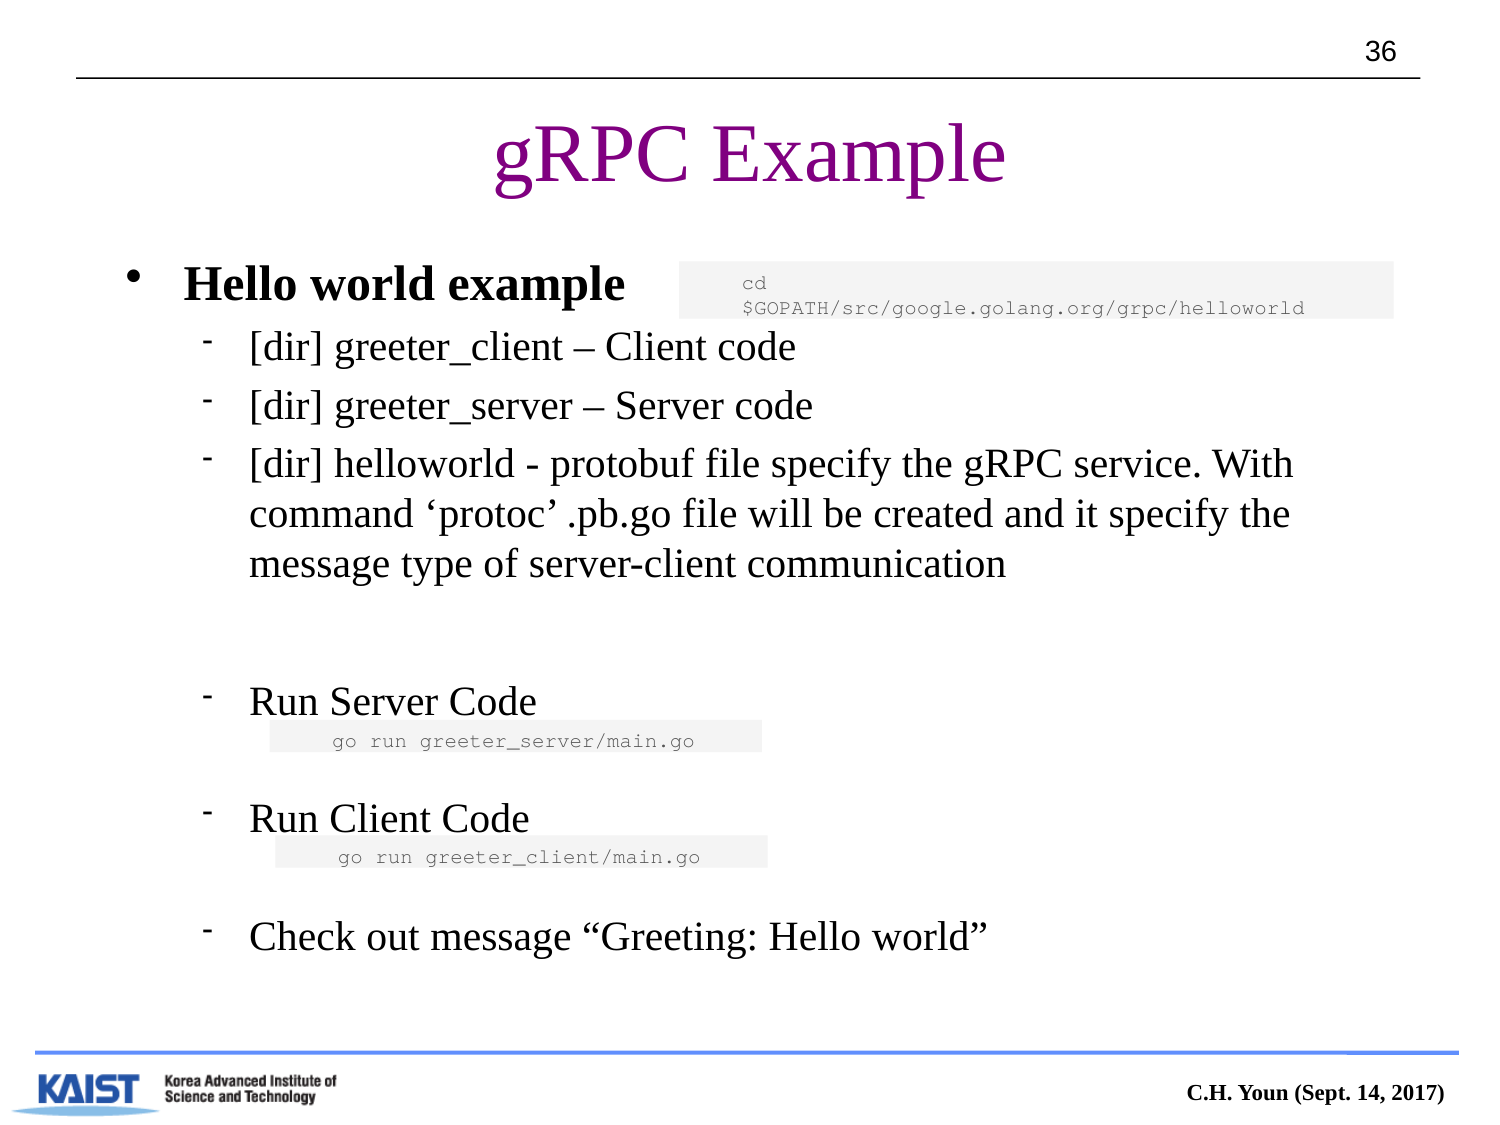

# gRPC Example
Hello world example
[dir] greeter_client – Client code
[dir] greeter_server – Server code
[dir] helloworld - protobuf file specify the gRPC service. With command ‘protoc’ .pb.go file will be created and it specify the message type of server-client communication

Run Server Code

Run Client Code

Check out message “Greeting: Hello world”
cd $GOPATH/src/google.golang.org/grpc/helloworld
go run greeter_server/main.go
go run greeter_client/main.go